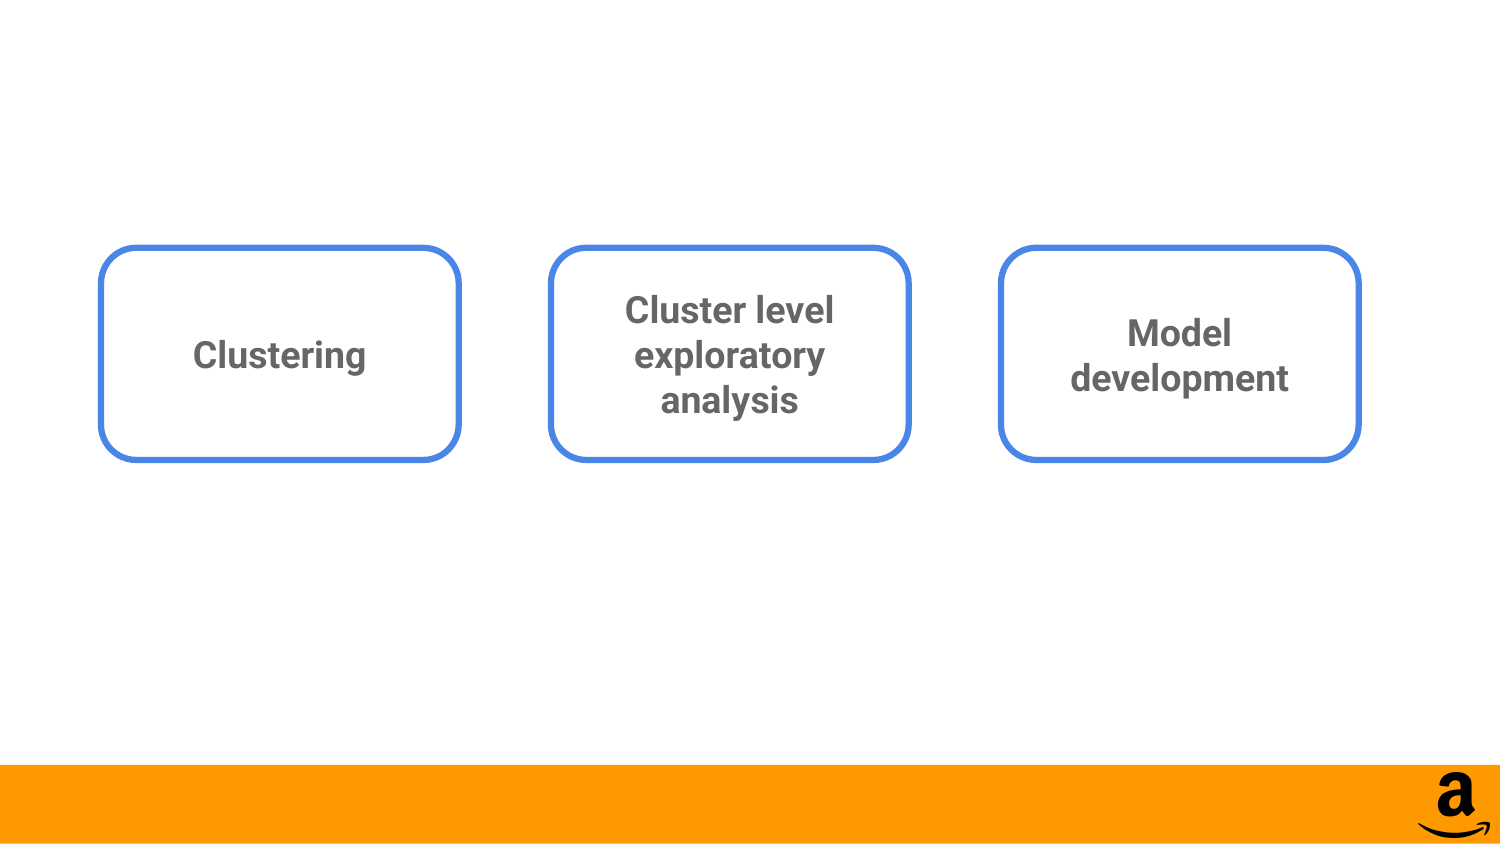

Clustering
Cluster level exploratory analysis
Model development